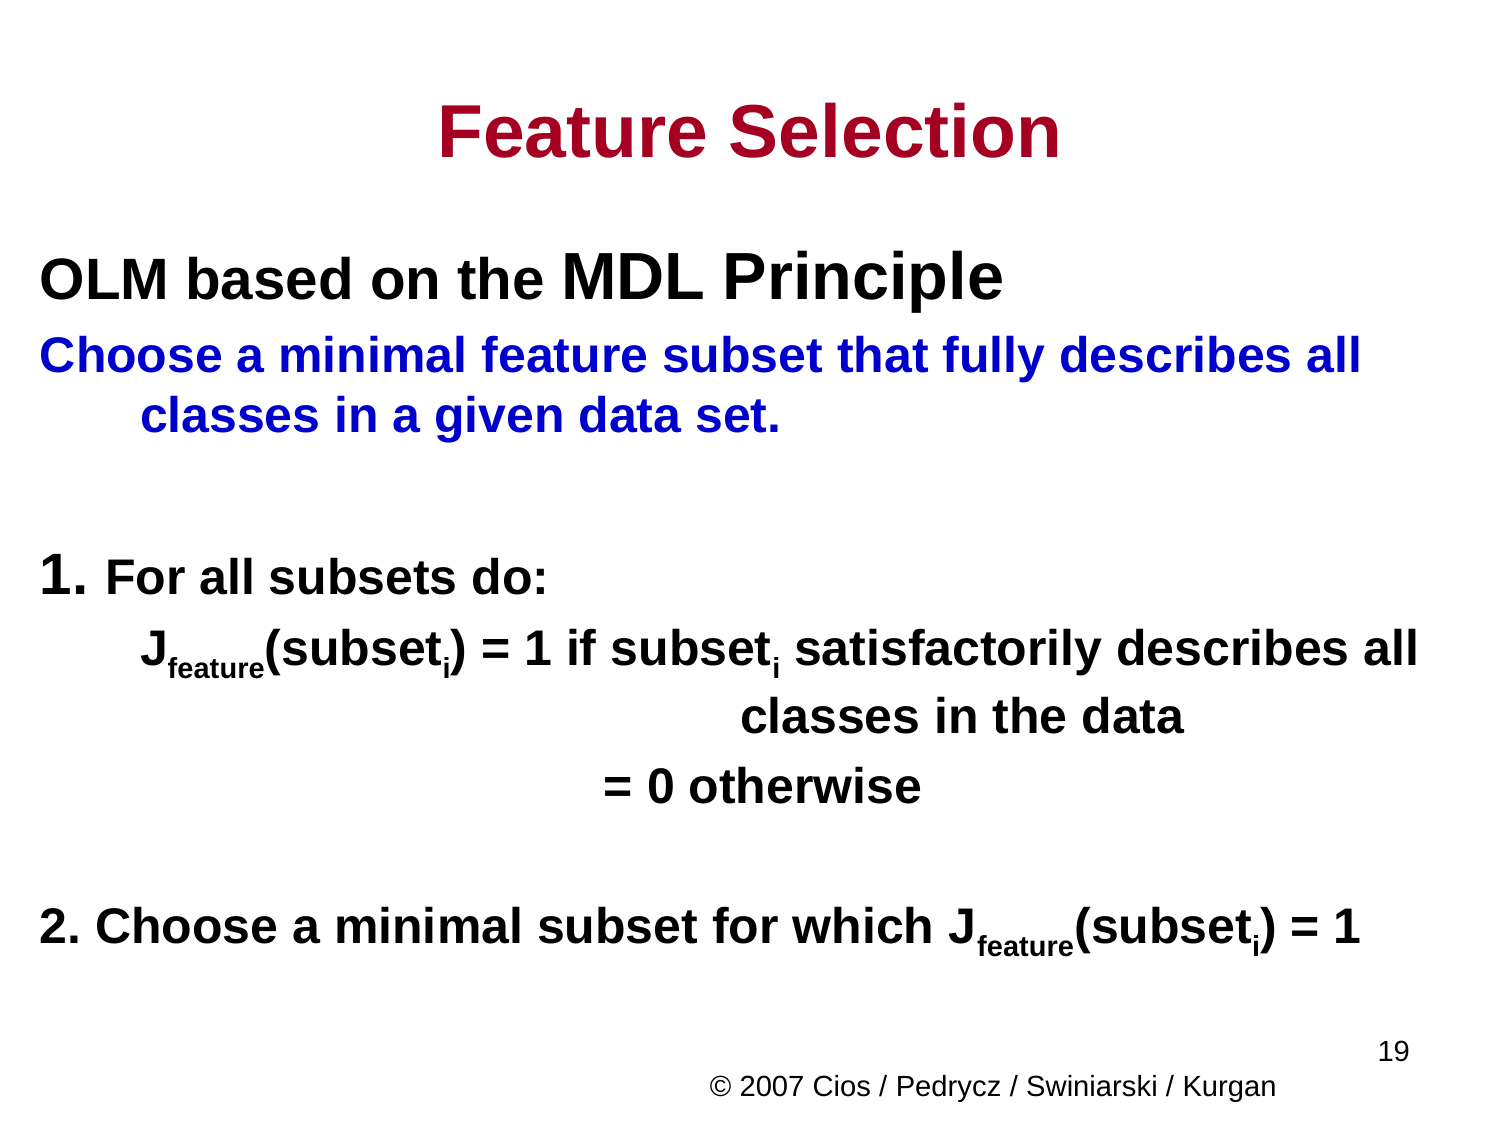

# Feature Selection
OLM based on the MDL Principle
Choose a minimal feature subset that fully describes all classes in a given data set.

1. For all subsets do:
	Jfeature(subseti) = 1 if subseti satisfactorily describes all 				classes in the data
				 = 0 otherwise

2. Choose a minimal subset for which Jfeature(subseti) = 1

© 2007 Cios / Pedrycz / Swiniarski / Kurgan
	19